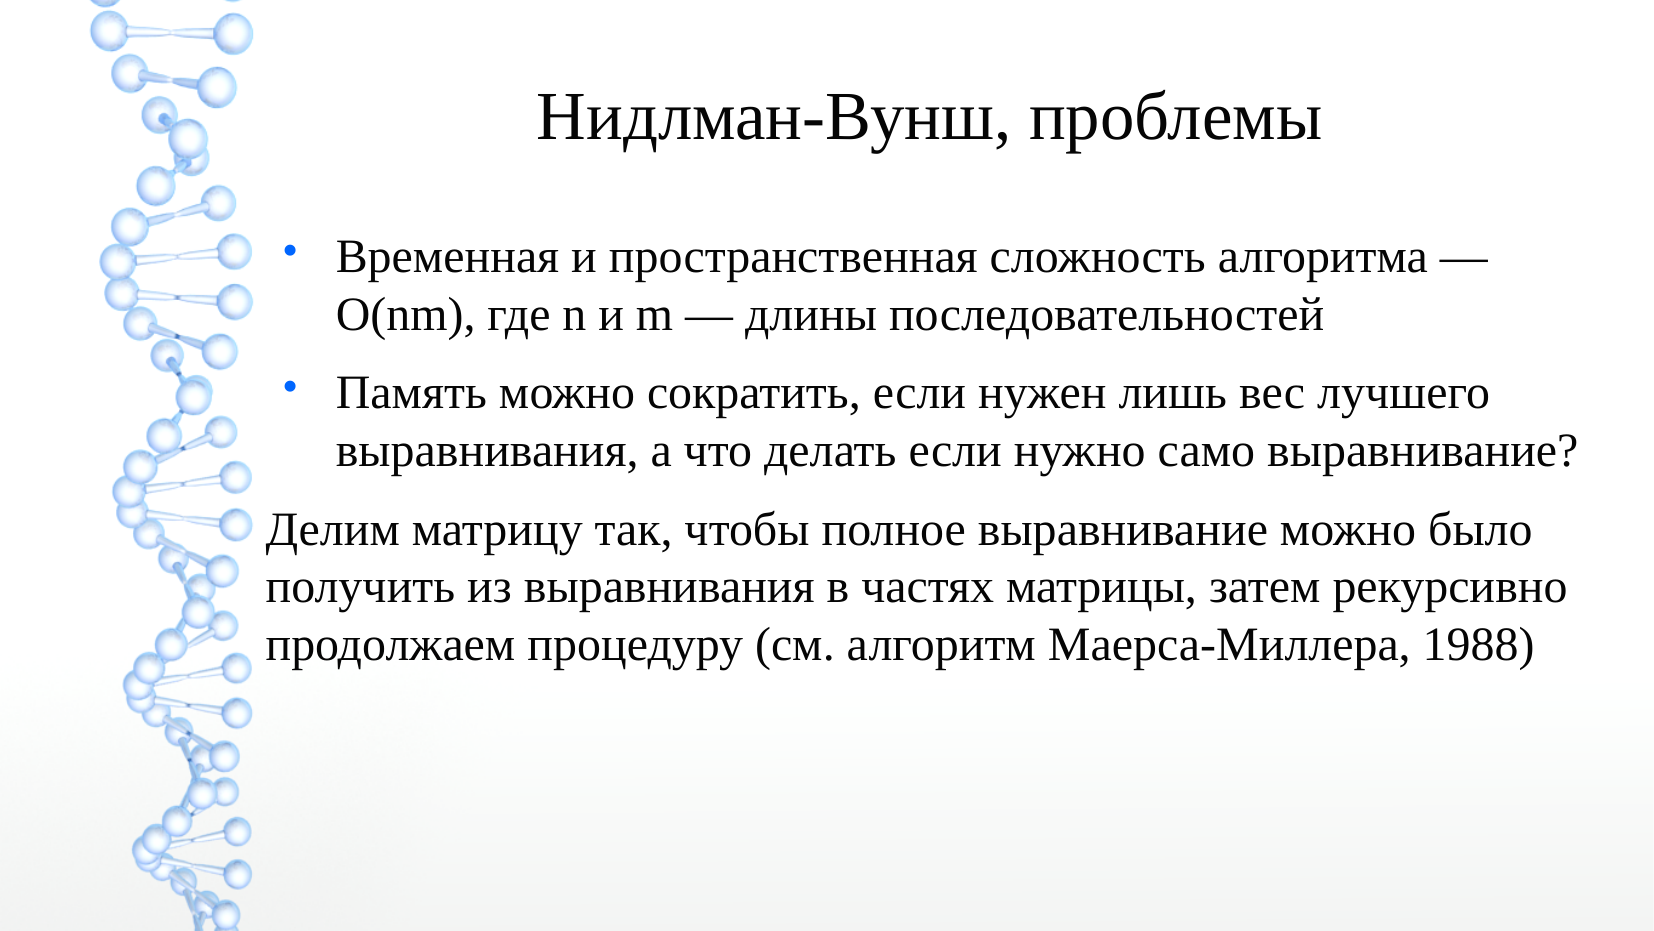

Нидлман-Вунш, проблемы
Временная и пространственная сложность алгоритма — О(nm), где n и m — длины последовательностей
Память можно сократить, если нужен лишь вес лучшего выравнивания, а что делать если нужно само выравнивание?
Делим матрицу так, чтобы полное выравнивание можно было получить из выравнивания в частях матрицы, затем рекурсивно продолжаем процедуру (см. алгоритм Маерса-Миллера, 1988)